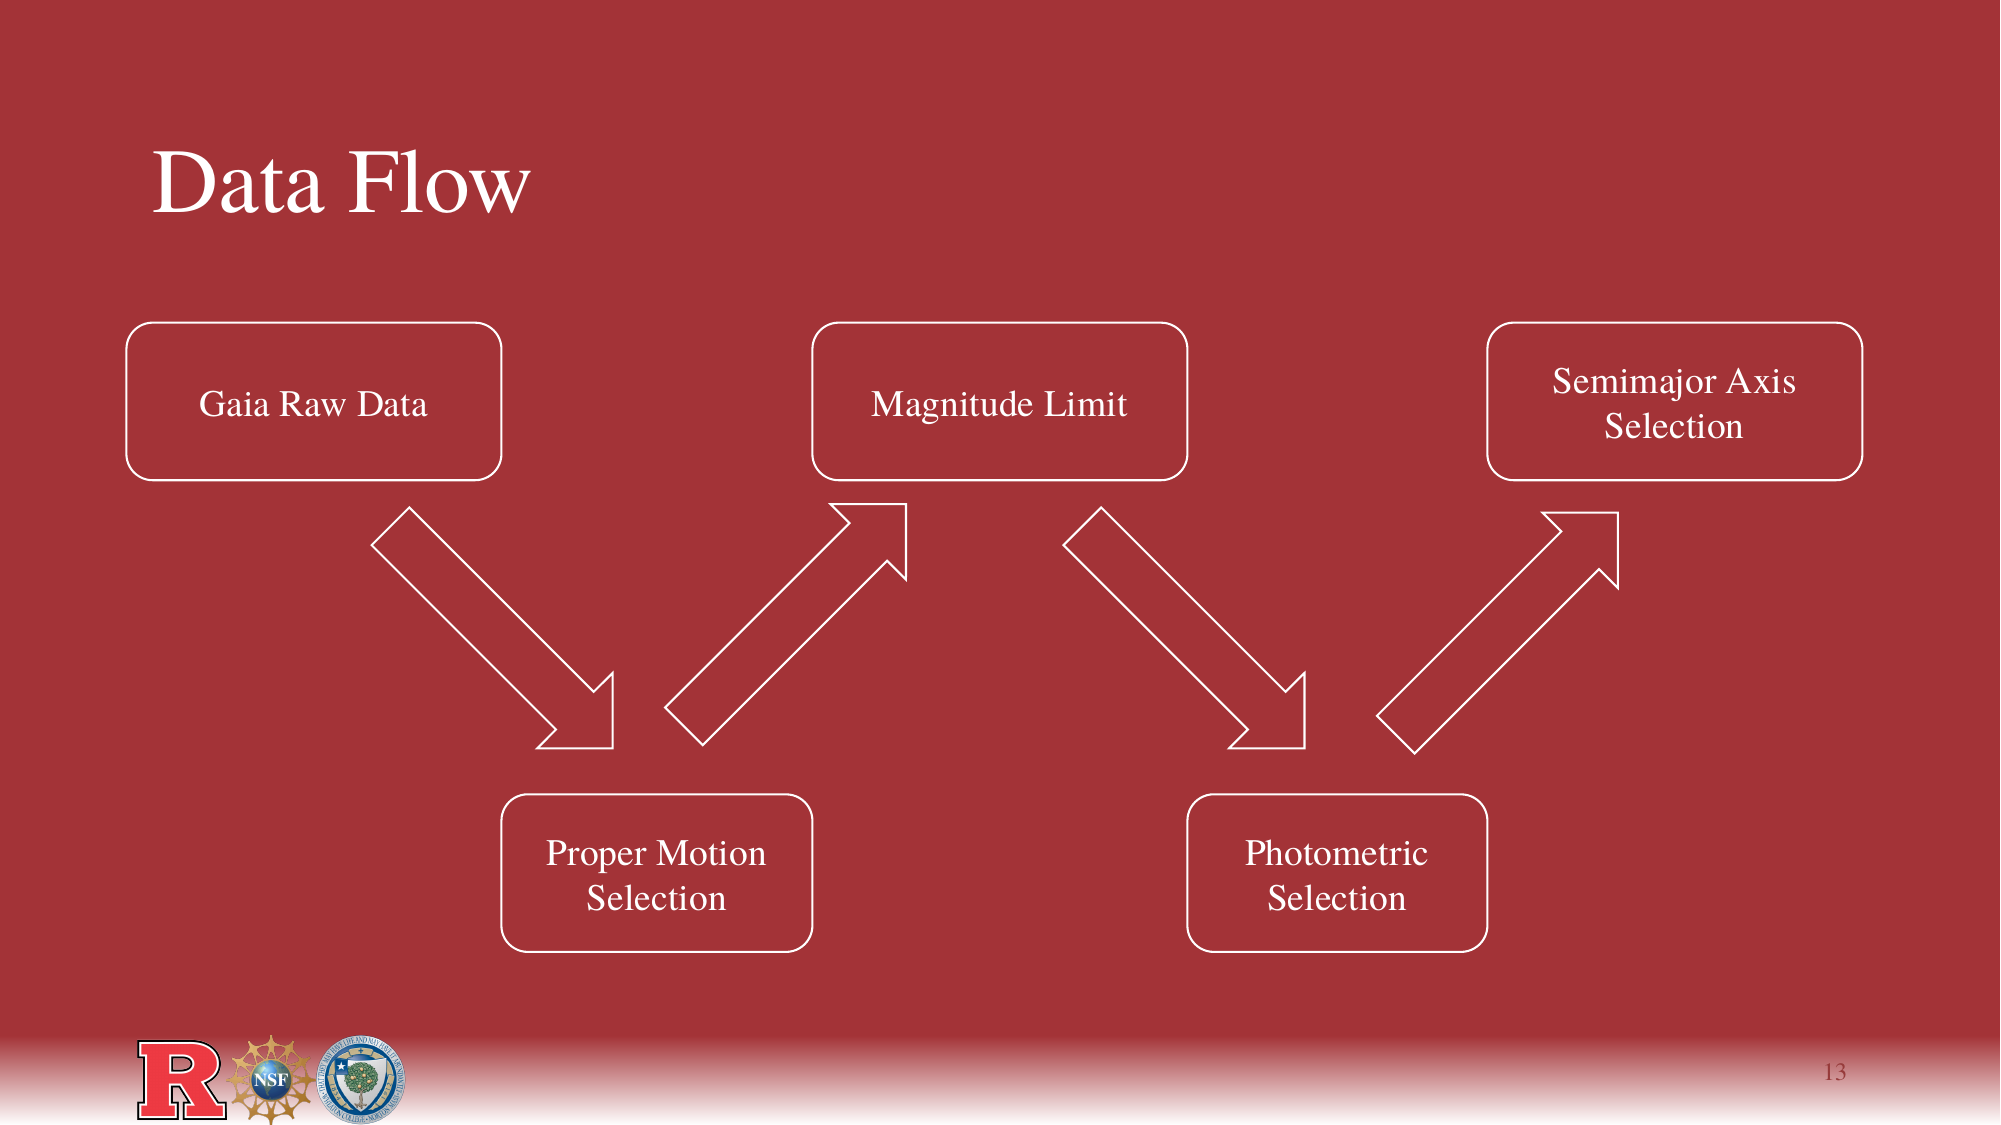

# Data Flow
Gaia Raw Data
Magnitude Limit
Semimajor Axis Selection

Proper Motion Selection
Photometric Selection
13